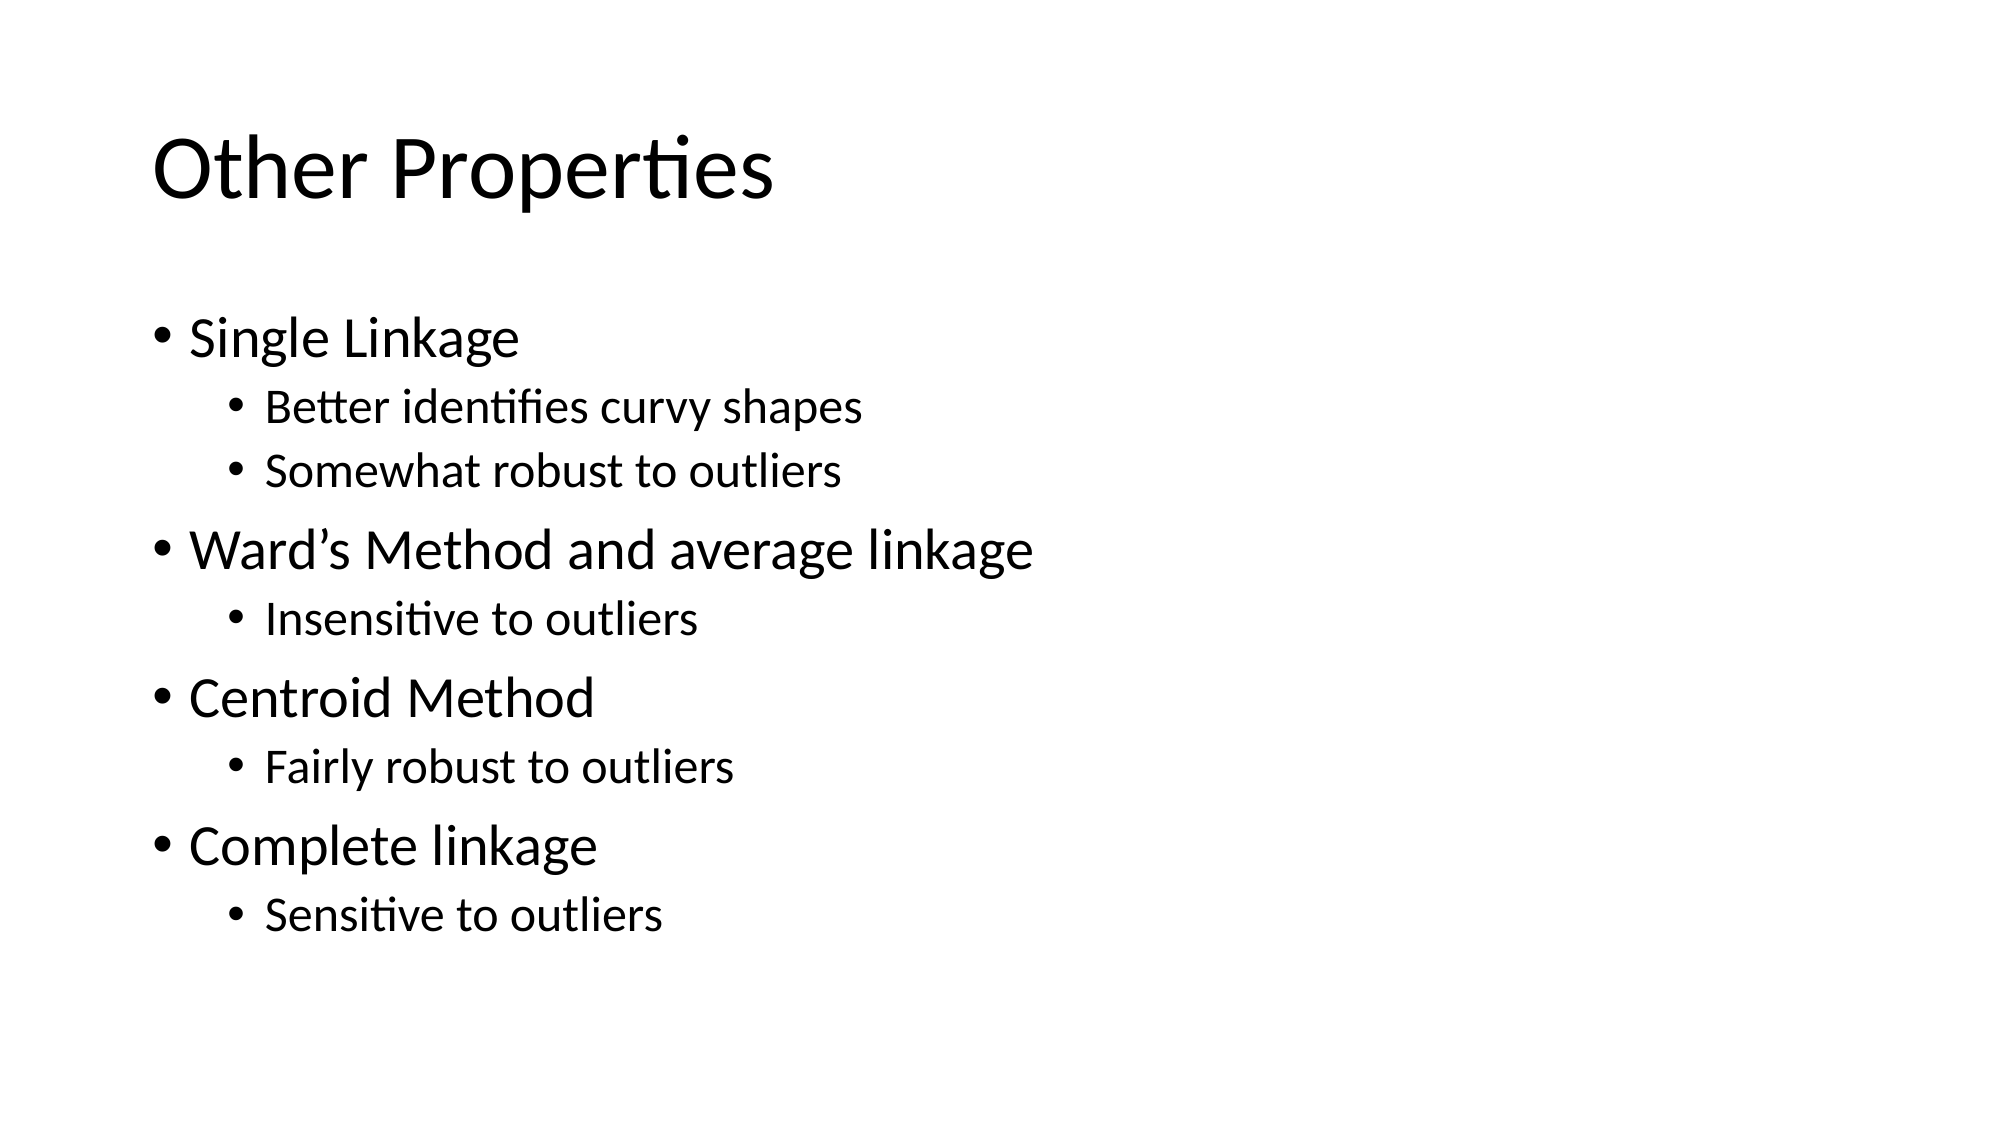

# Other Properties
Single Linkage
Better identifies curvy shapes
Somewhat robust to outliers
Ward’s Method and average linkage
Insensitive to outliers
Centroid Method
Fairly robust to outliers
Complete linkage
Sensitive to outliers